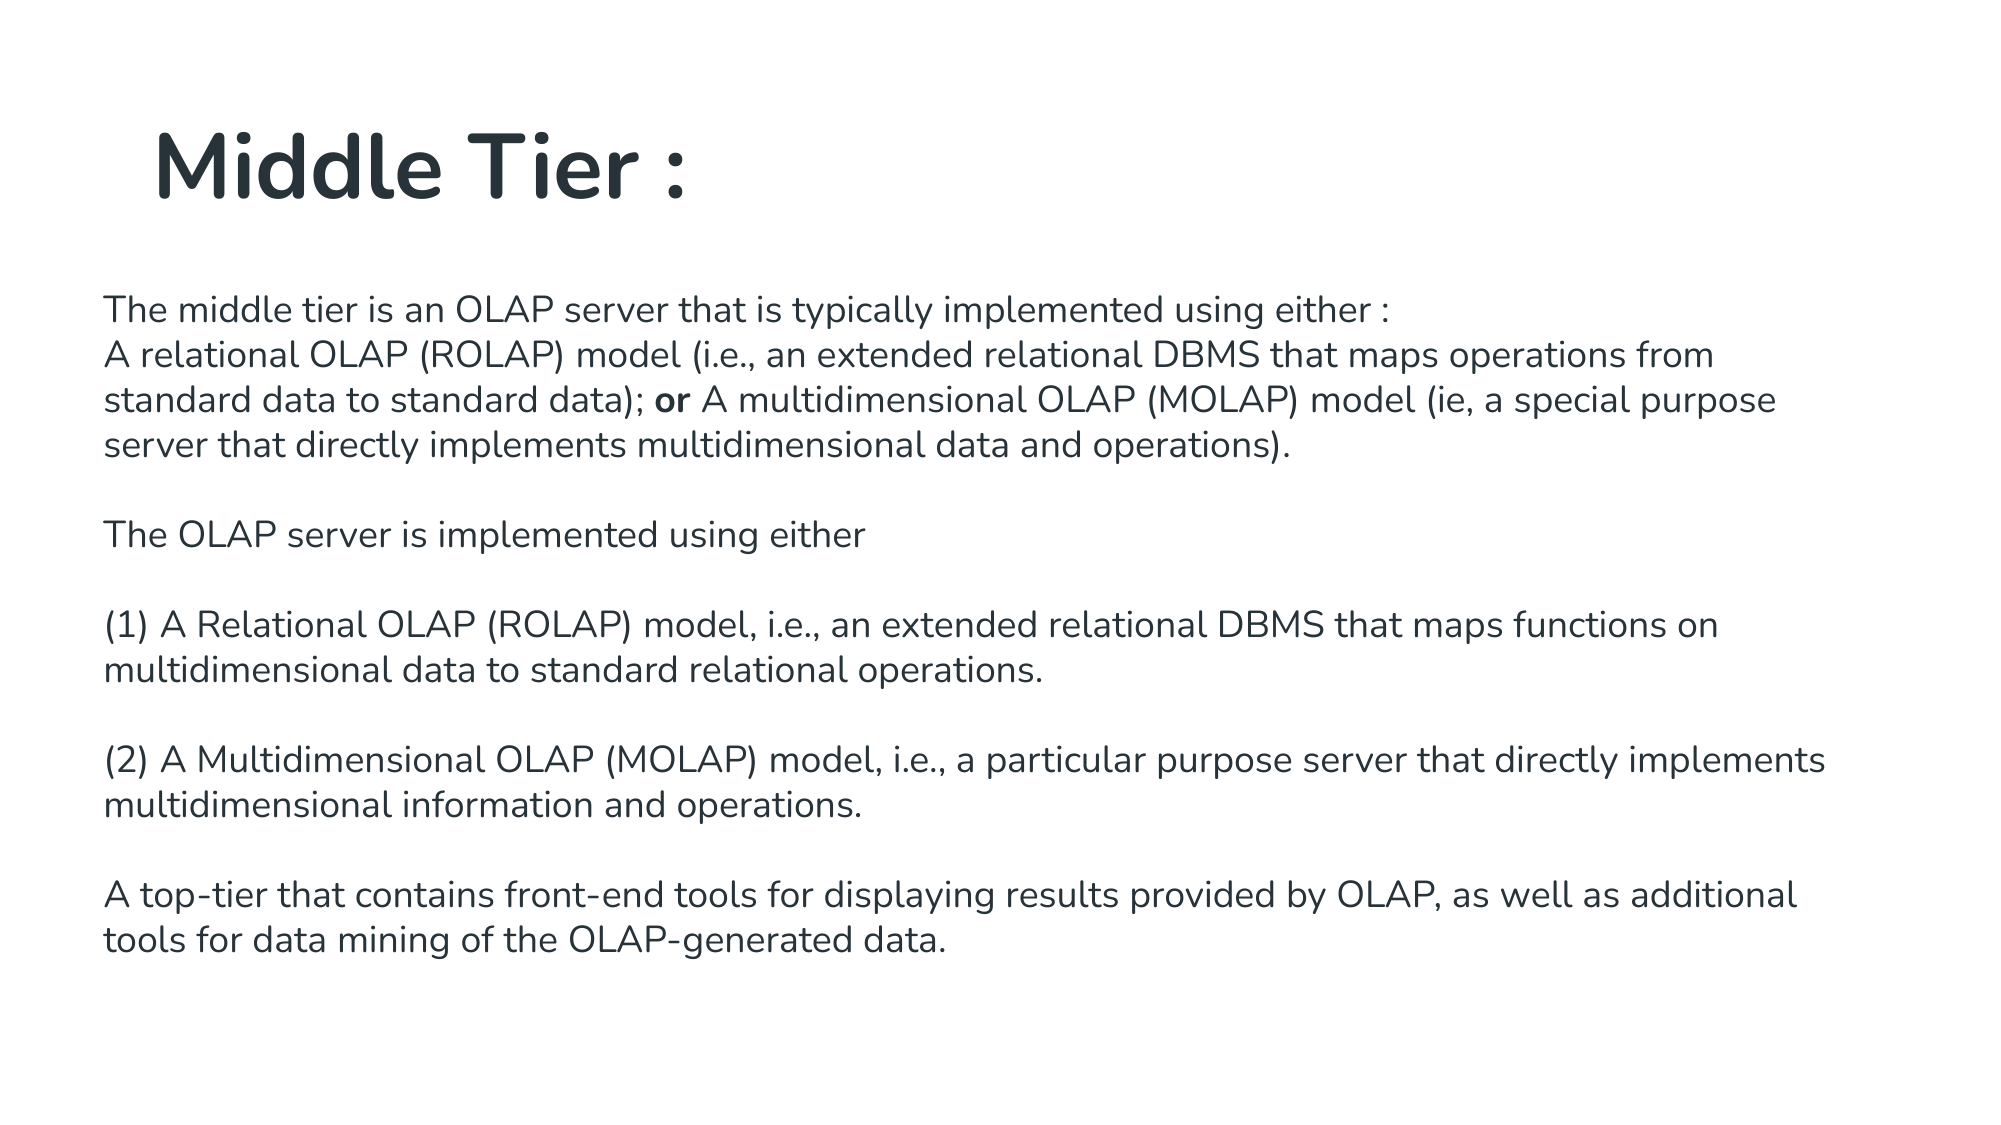

# Middle Tier :
The middle tier is an OLAP server that is typically implemented using either : 
A relational OLAP (ROLAP) model (i.e., an extended relational DBMS that maps operations from standard data to standard data); or A multidimensional OLAP (MOLAP) model (ie, a special purpose server that directly implements multidimensional data and operations).

The OLAP server is implemented using either

(1) A Relational OLAP (ROLAP) model, i.e., an extended relational DBMS that maps functions on multidimensional data to standard relational operations.

(2) A Multidimensional OLAP (MOLAP) model, i.e., a particular purpose server that directly implements multidimensional information and operations.

A top-tier that contains front-end tools for displaying results provided by OLAP, as well as additional tools for data mining of the OLAP-generated data.